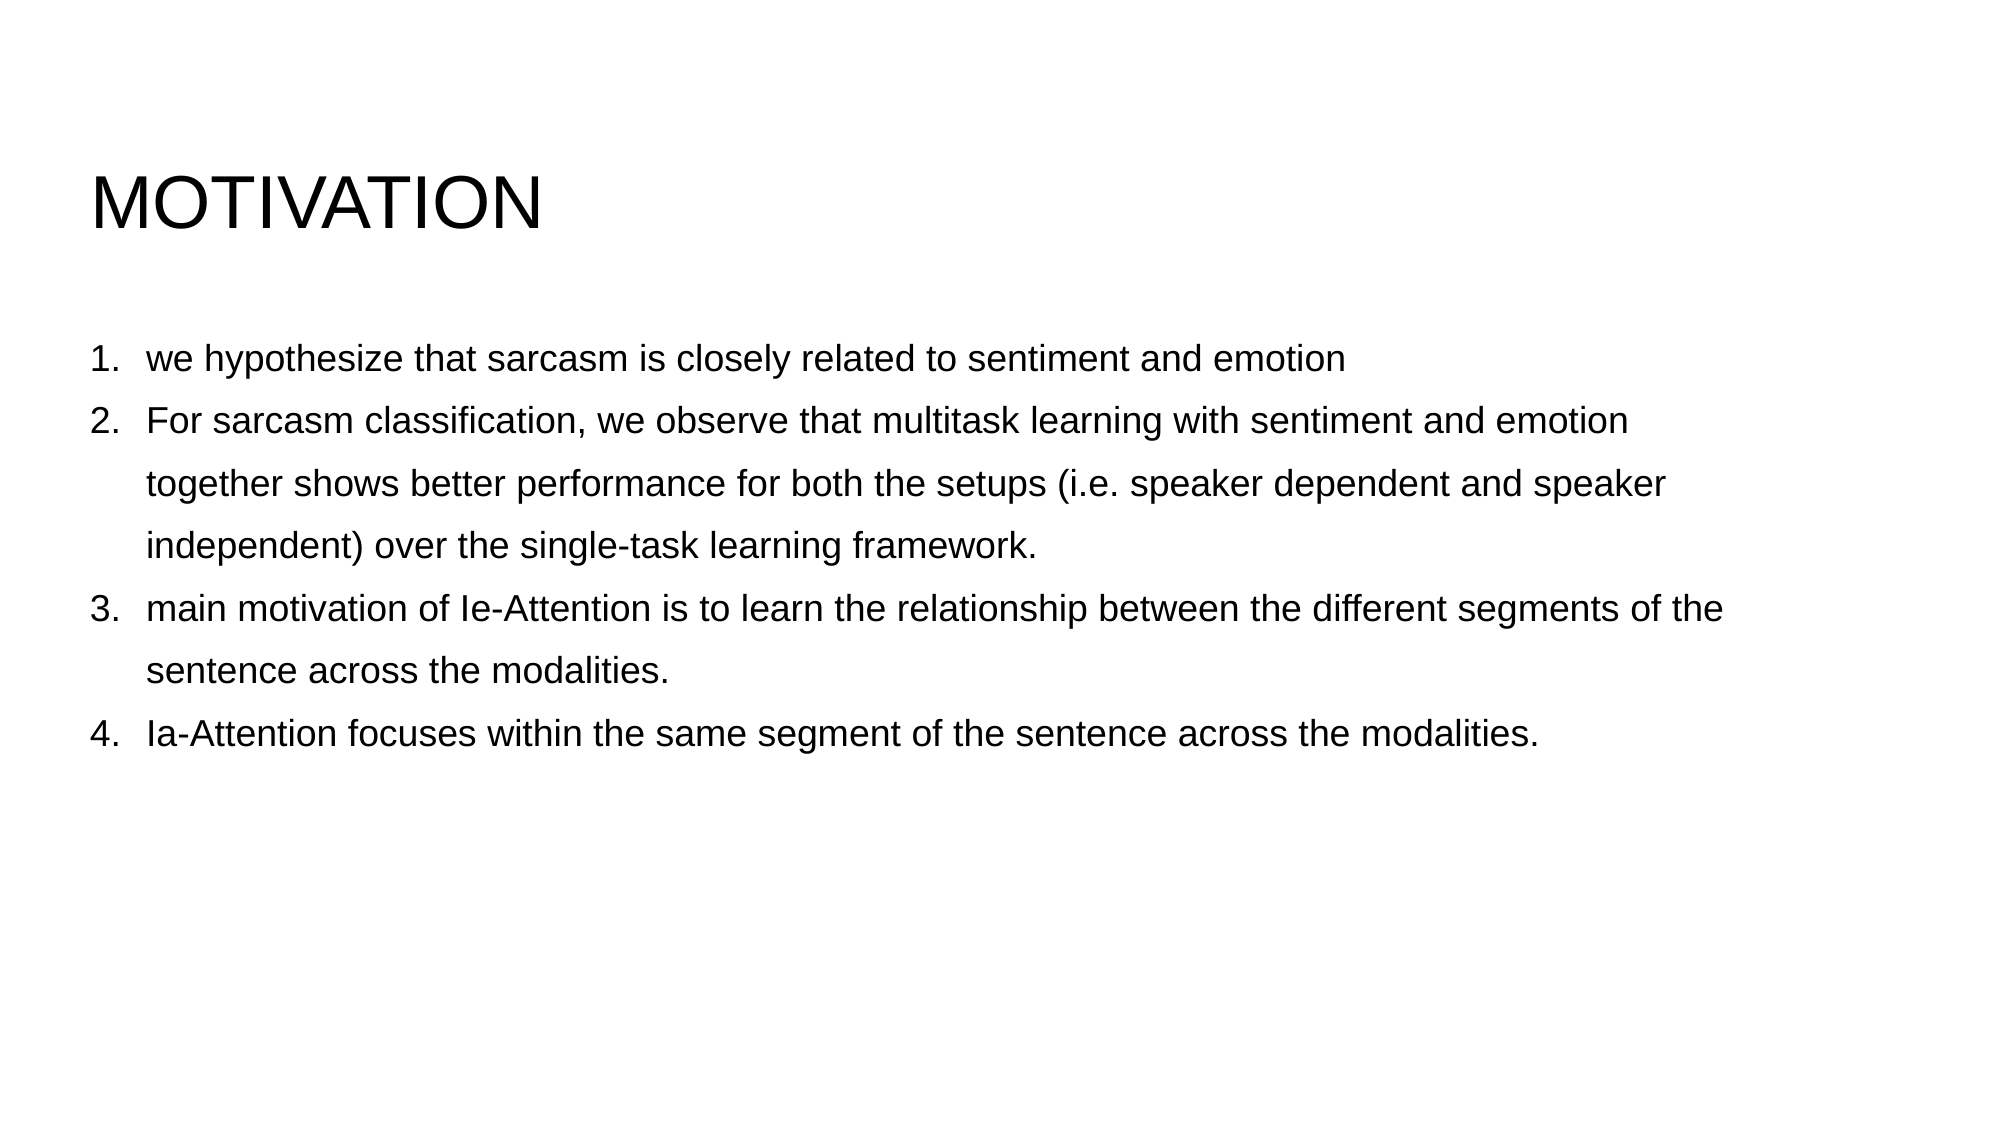

# Motivation
we hypothesize that sarcasm is closely related to sentiment and emotion
For sarcasm classification, we observe that multitask learning with sentiment and emotion together shows better performance for both the setups (i.e. speaker dependent and speaker independent) over the single-task learning framework.
main motivation of Ie-Attention is to learn the relationship between the different segments of the sentence across the modalities.
Ia-Attention focuses within the same segment of the sentence across the modalities.